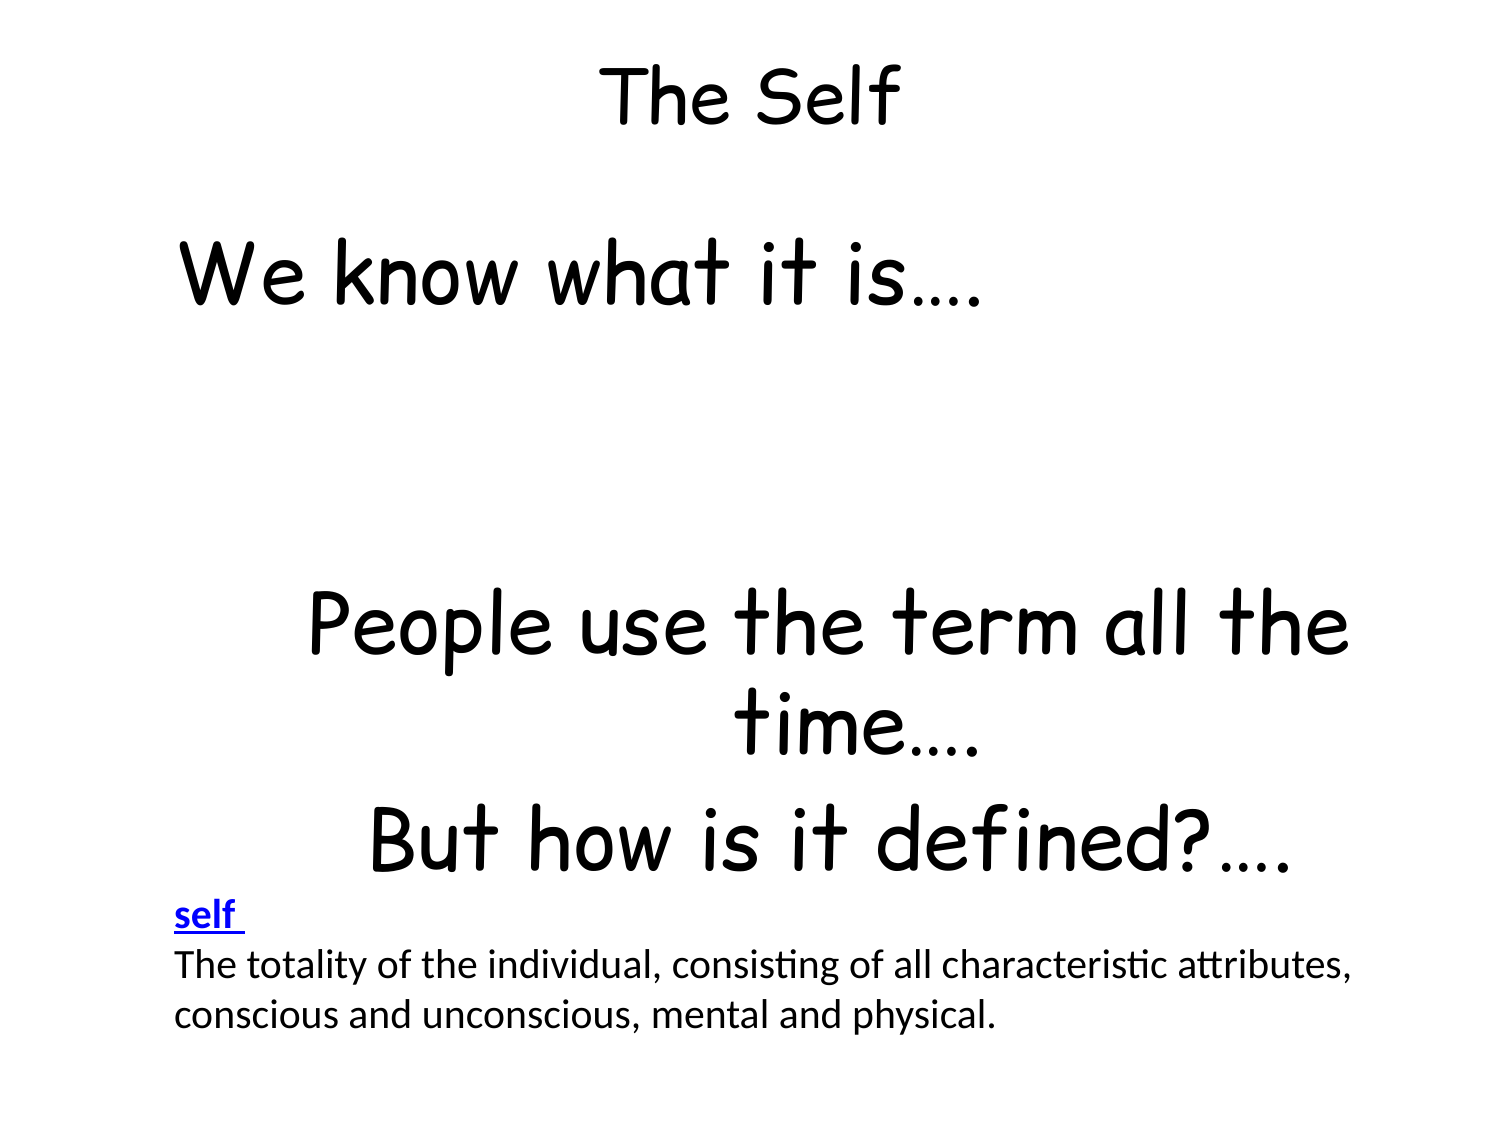

The Self
We know what it is….

People use the term all the time….
But how is it defined?….
self
The totality of the individual, consisting of all characteristic attributes, conscious and unconscious, mental and physical.